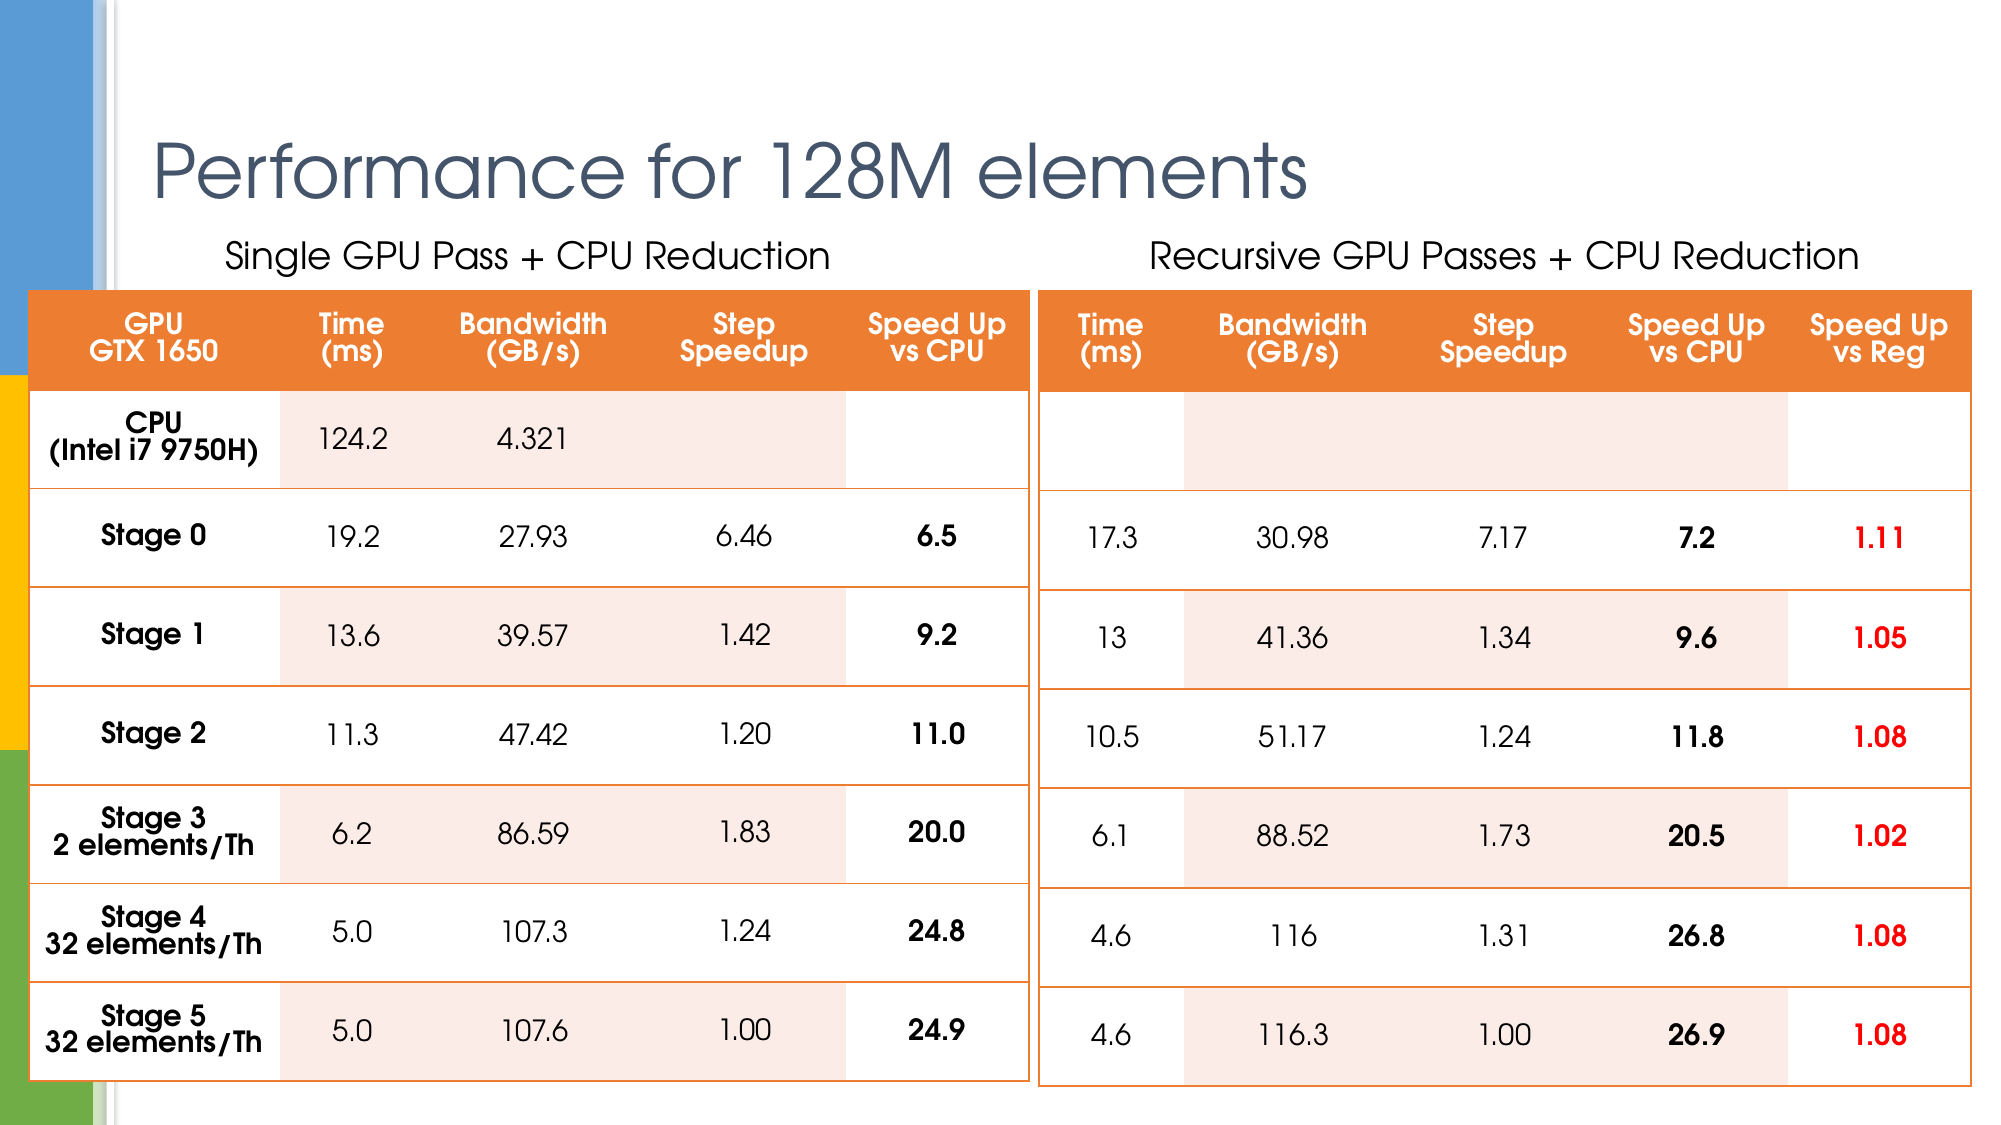

# Performance for 128M elements
Single GPU Pass + CPU Reduction
Recursive GPU Passes + CPU Reduction
| Time (ms) | Bandwidth (GB/s) | Step Speedup | Speed Up vs CPU | Speed Up vs Reg |
| --- | --- | --- | --- | --- |
|  |  |  |  |  |
| 17.3 | 30.98 | 7.17 | 7.2 | 1.11 |
| 13 | 41.36 | 1.34 | 9.6 | 1.05 |
| 10.5 | 51.17 | 1.24 | 11.8 | 1.08 |
| 6.1 | 88.52 | 1.73 | 20.5 | 1.02 |
| 4.6 | 116 | 1.31 | 26.8 | 1.08 |
| 4.6 | 116.3 | 1.00 | 26.9 | 1.08 |
| GPU GTX 1650 | Time (ms) | Bandwidth (GB/s) | Step Speedup | Speed Up vs CPU |
| --- | --- | --- | --- | --- |
| CPU (Intel i7 9750H) | 124.2 | 4.321 |  |  |
| Stage 0 | 19.2 | 27.93 | 6.46 | 6.5 |
| Stage 1 | 13.6 | 39.57 | 1.42 | 9.2 |
| Stage 2 | 11.3 | 47.42 | 1.20 | 11.0 |
| Stage 3 2 elements/Th | 6.2 | 86.59 | 1.83 | 20.0 |
| Stage 4 32 elements/Th | 5.0 | 107.3 | 1.24 | 24.8 |
| Stage 5 32 elements/Th | 5.0 | 107.6 | 1.00 | 24.9 |